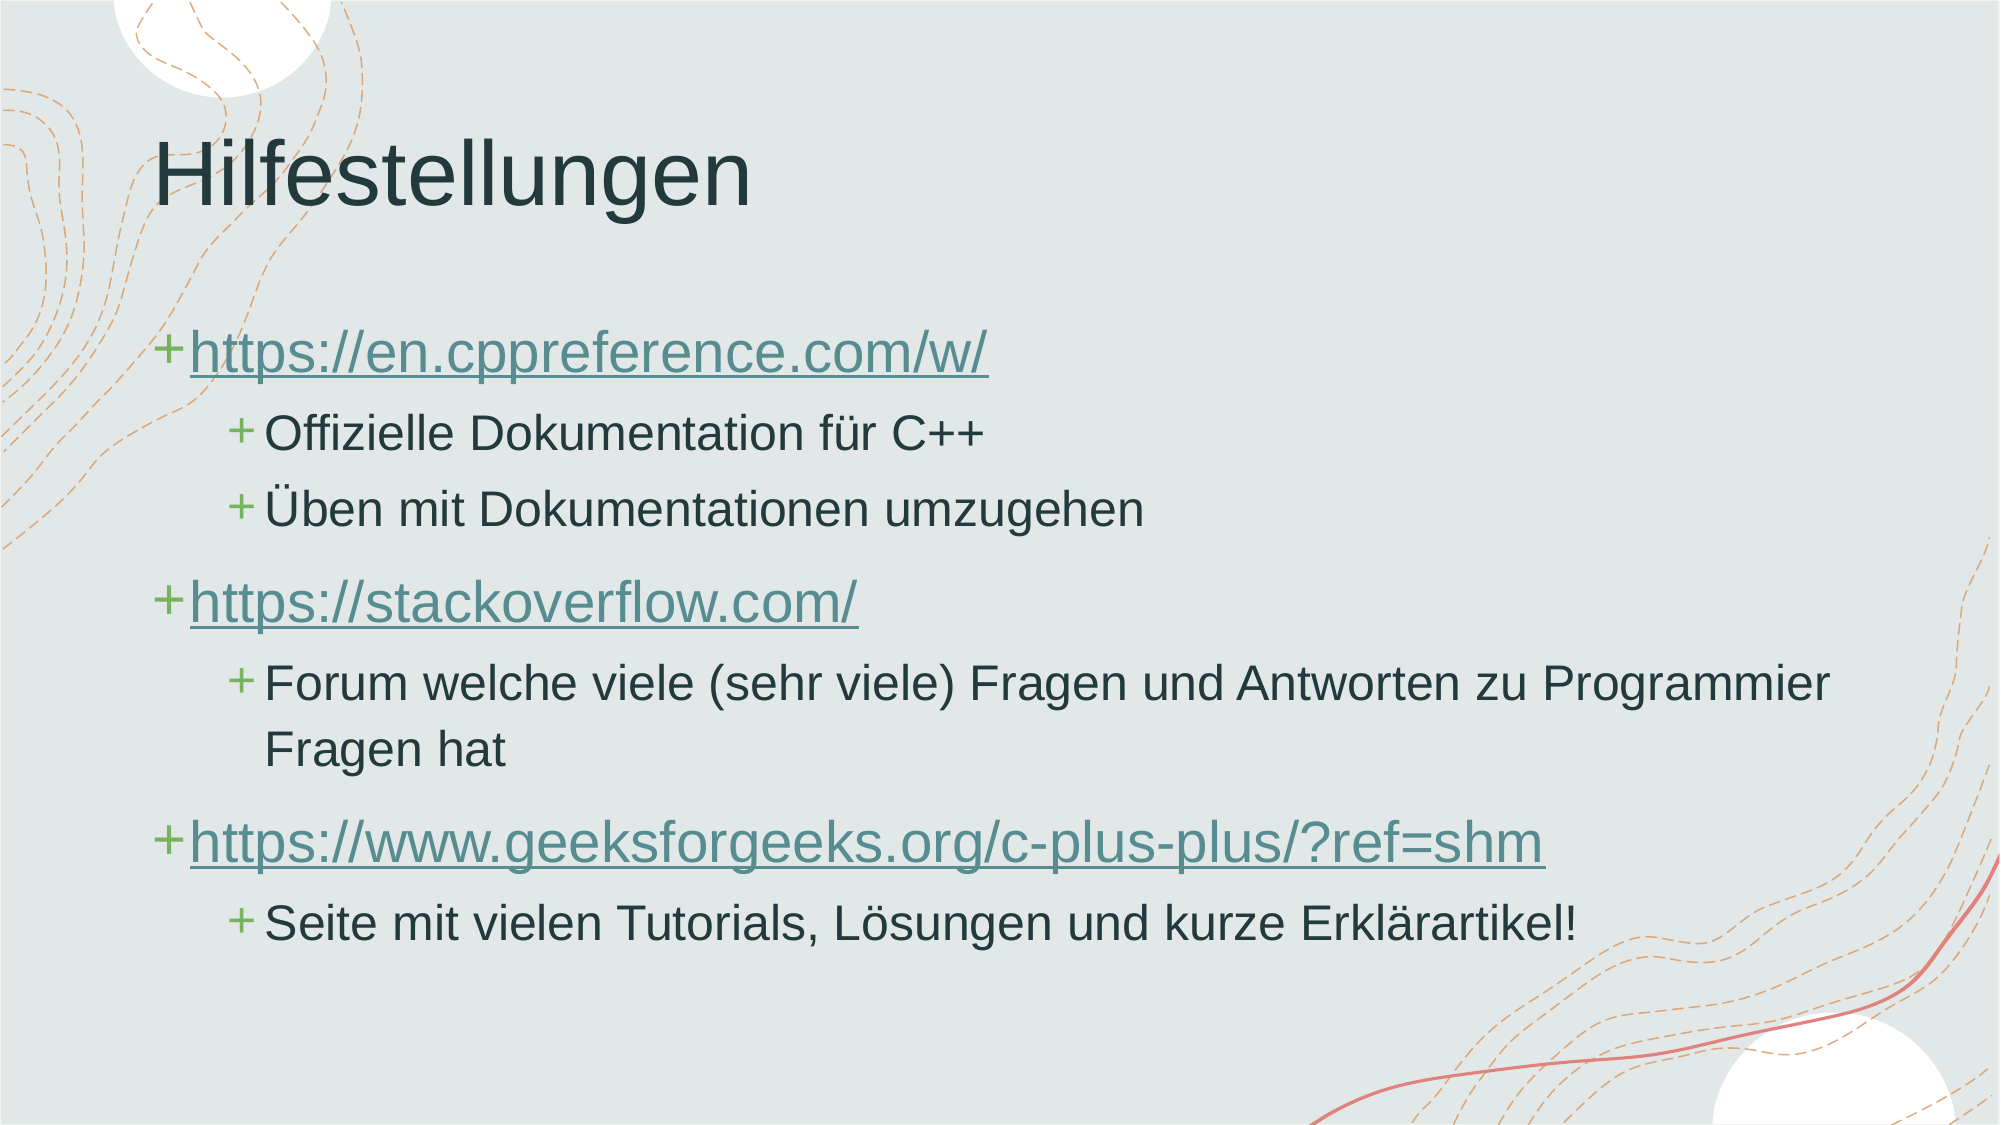

# Hilfestellungen
https://en.cppreference.com/w/
Offizielle Dokumentation für C++
Üben mit Dokumentationen umzugehen
https://stackoverflow.com/
Forum welche viele (sehr viele) Fragen und Antworten zu Programmier Fragen hat
https://www.geeksforgeeks.org/c-plus-plus/?ref=shm
Seite mit vielen Tutorials, Lösungen und kurze Erklärartikel!